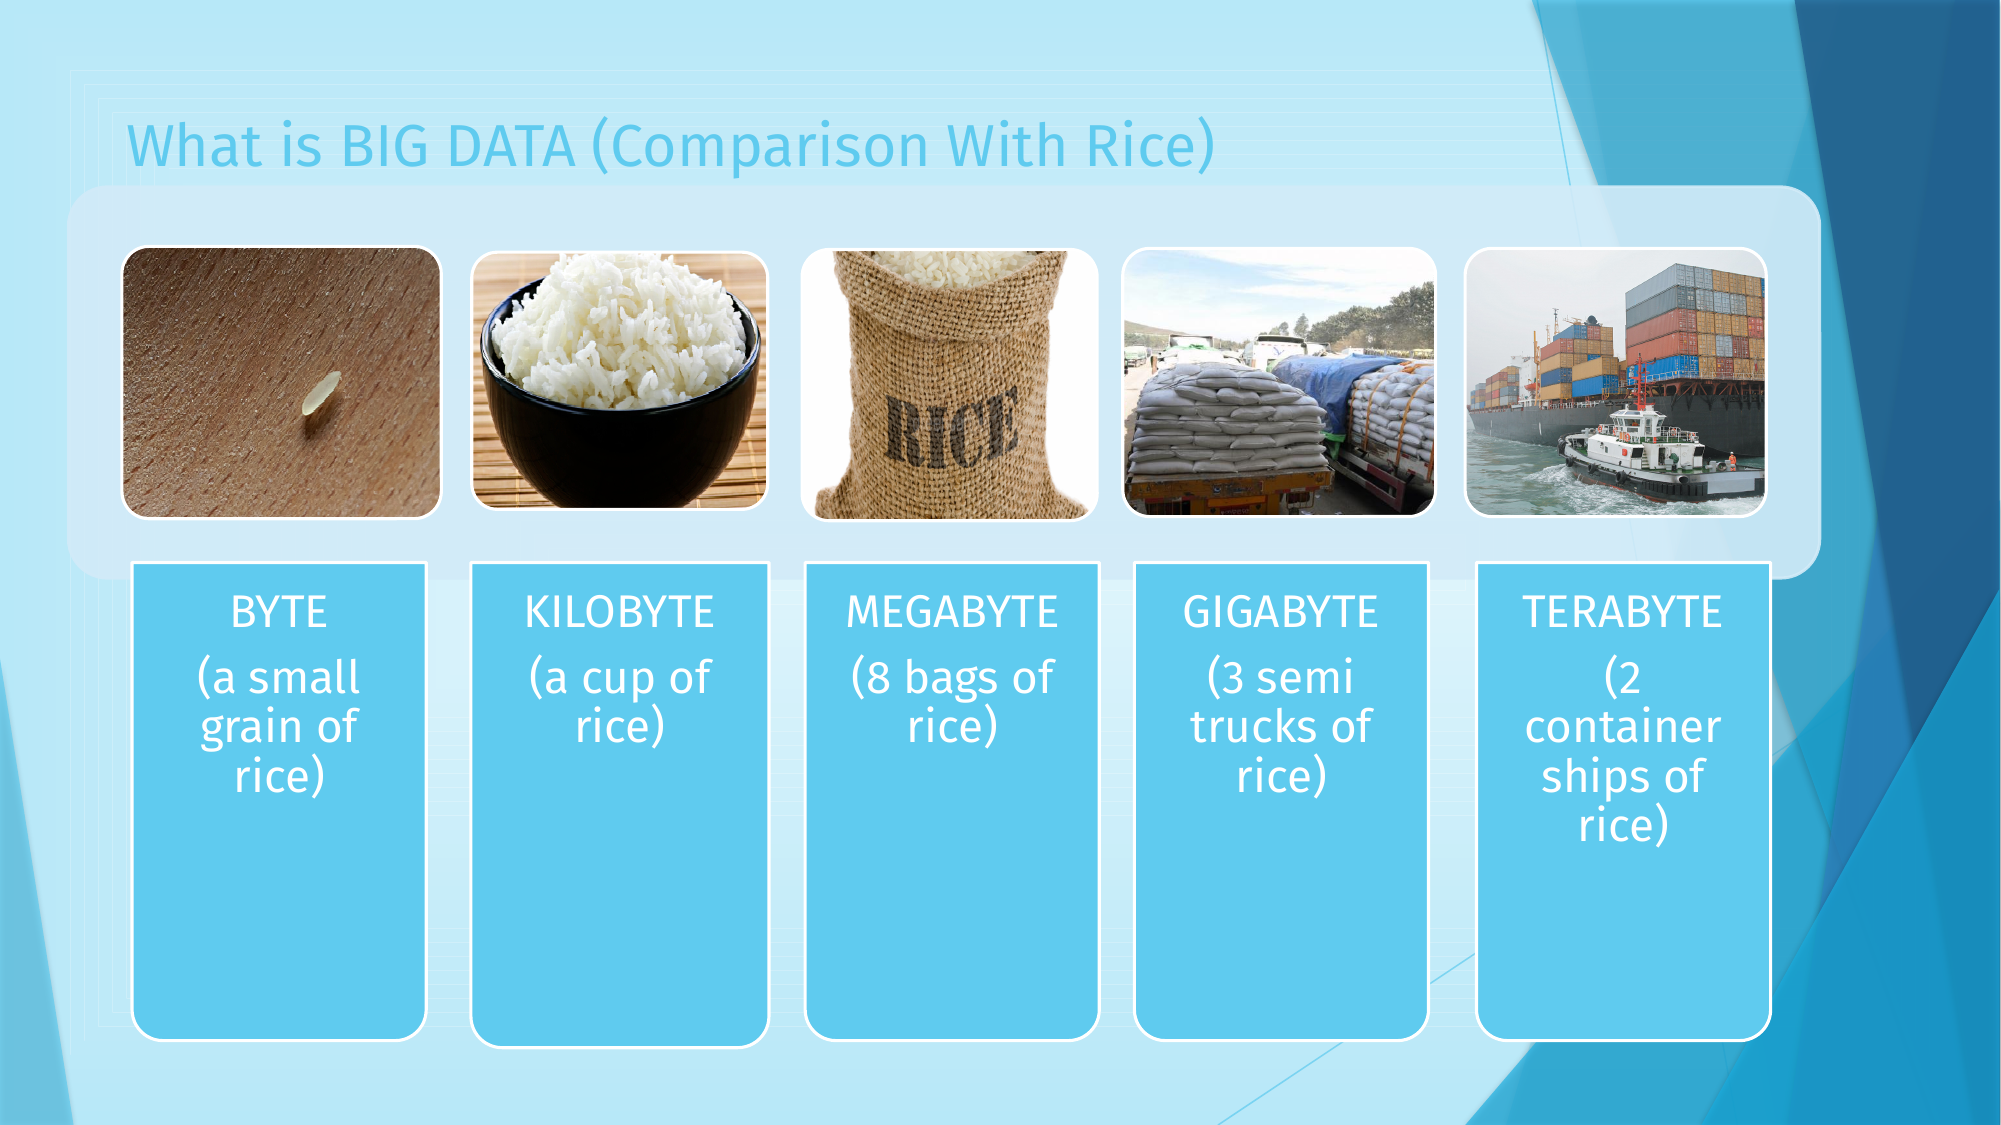

# What is BIG DATA (Comparison With Rice)
BYTE
(a small grain of rice)

KILOBYTE
(a cup of rice)

MEGABYTE
(8 bags of rice)

GIGABYTE
(3 semi trucks of rice)

TERABYTE
(2 container ships of rice)